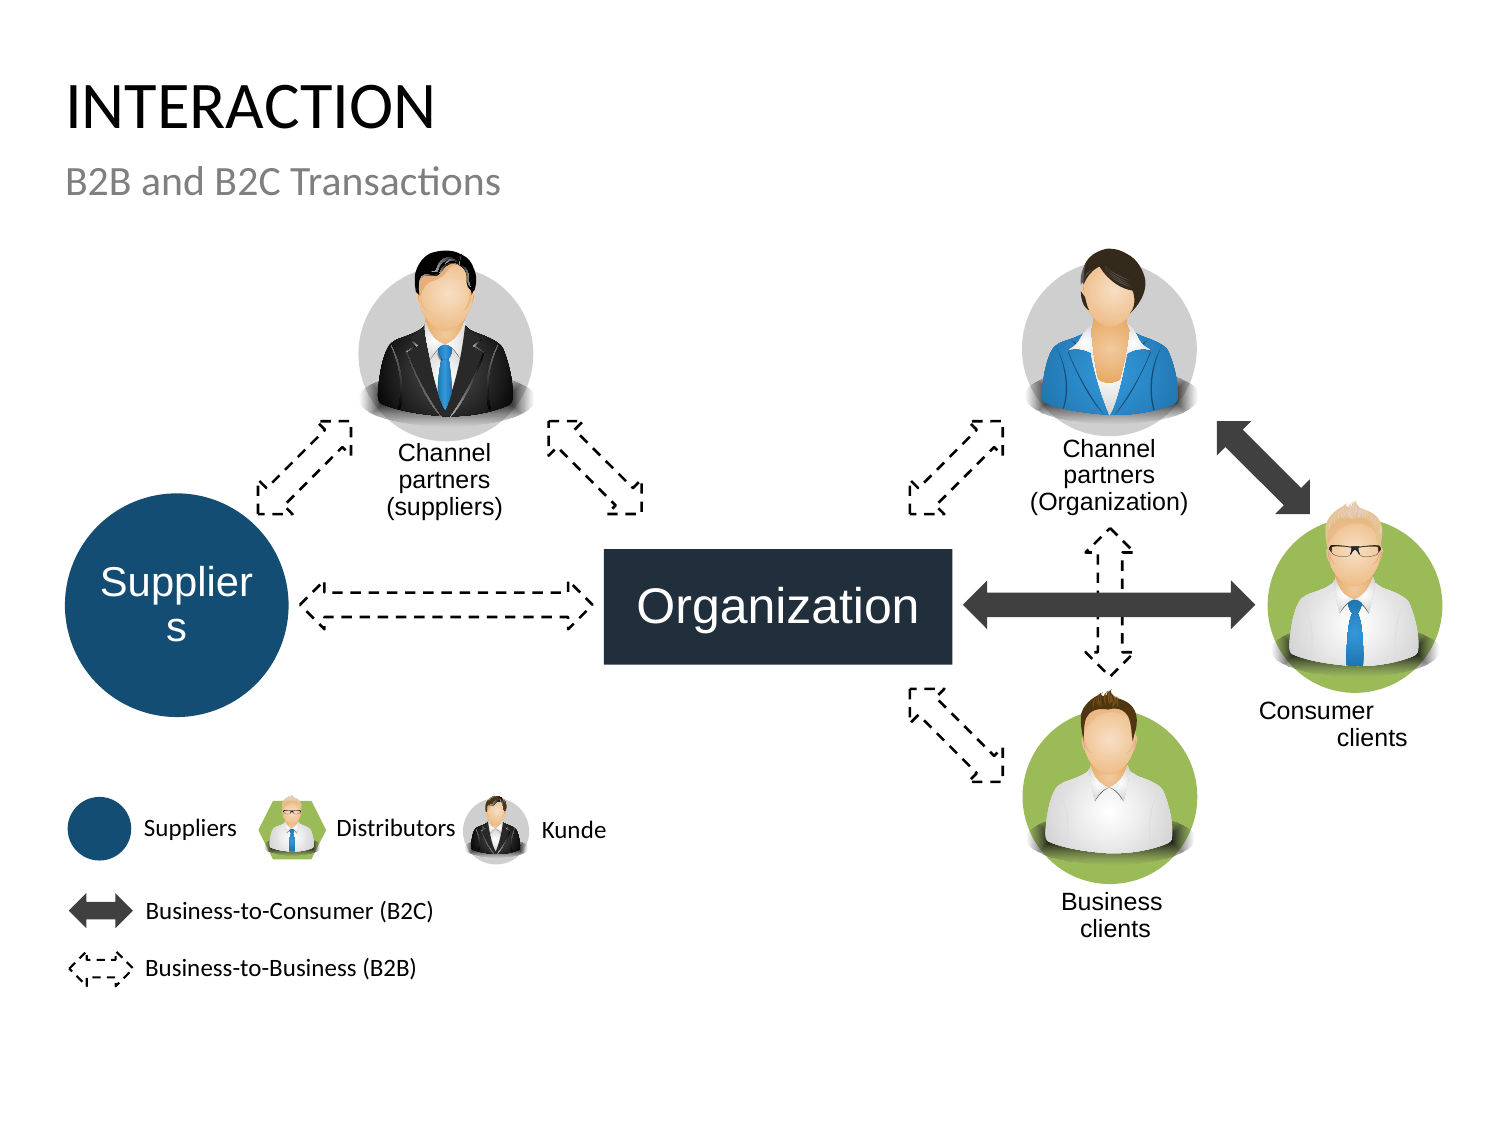

# INTERACTION
B2B and B2C Transactions

Channel partners
(Organization)
Channel partners
(suppliers)

Suppliers

Organization

Consumer                 clients

Distributors
Suppliers
Kunde
Business
clients
Business-to-Consumer (B2C)

Business-to-Business (B2B)